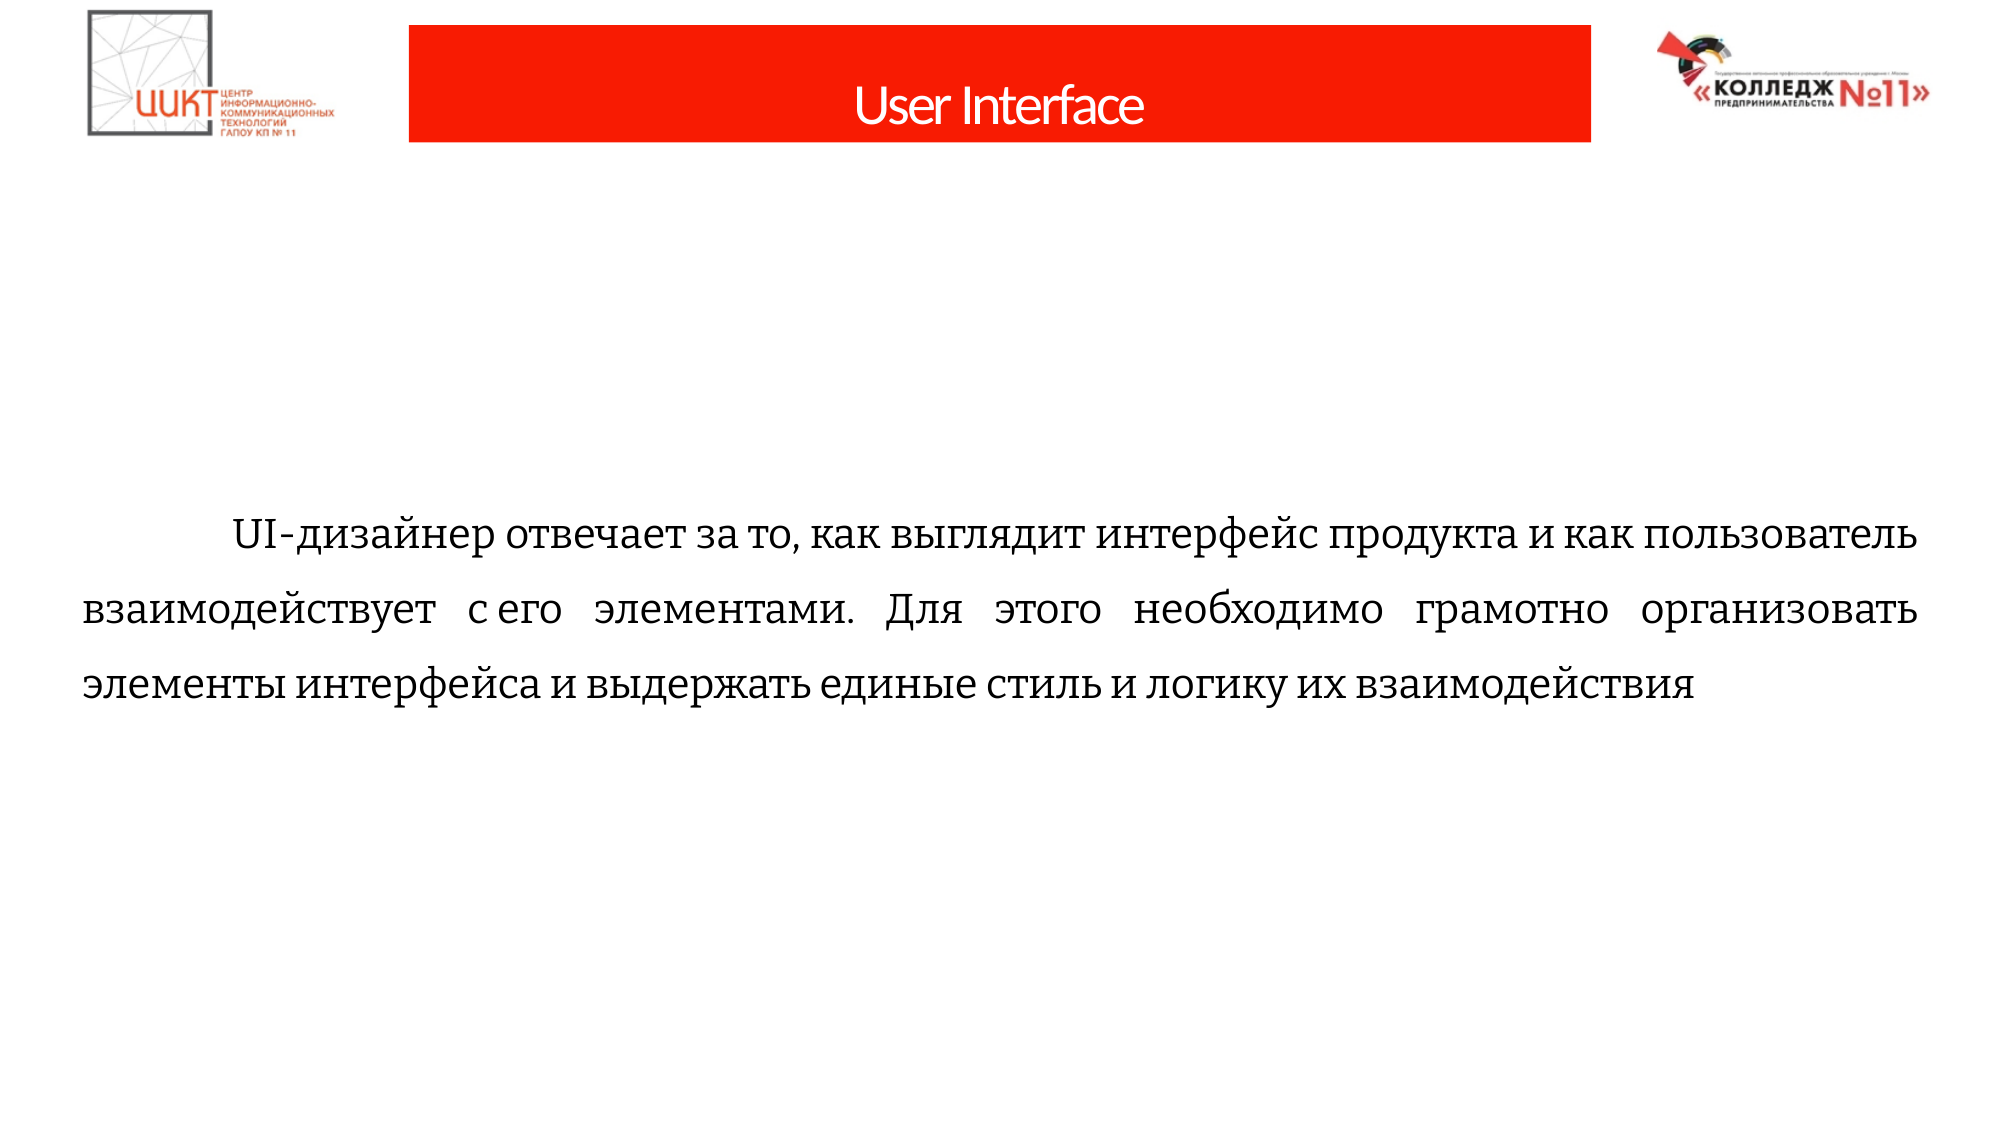

# User Interface
	UI-дизайнер отвечает за то, как выглядит интерфейс продукта и как пользователь взаимодействует с его элементами. Для этого необходимо грамотно организовать элементы интерфейса и выдержать единые стиль и логику их взаимодействия